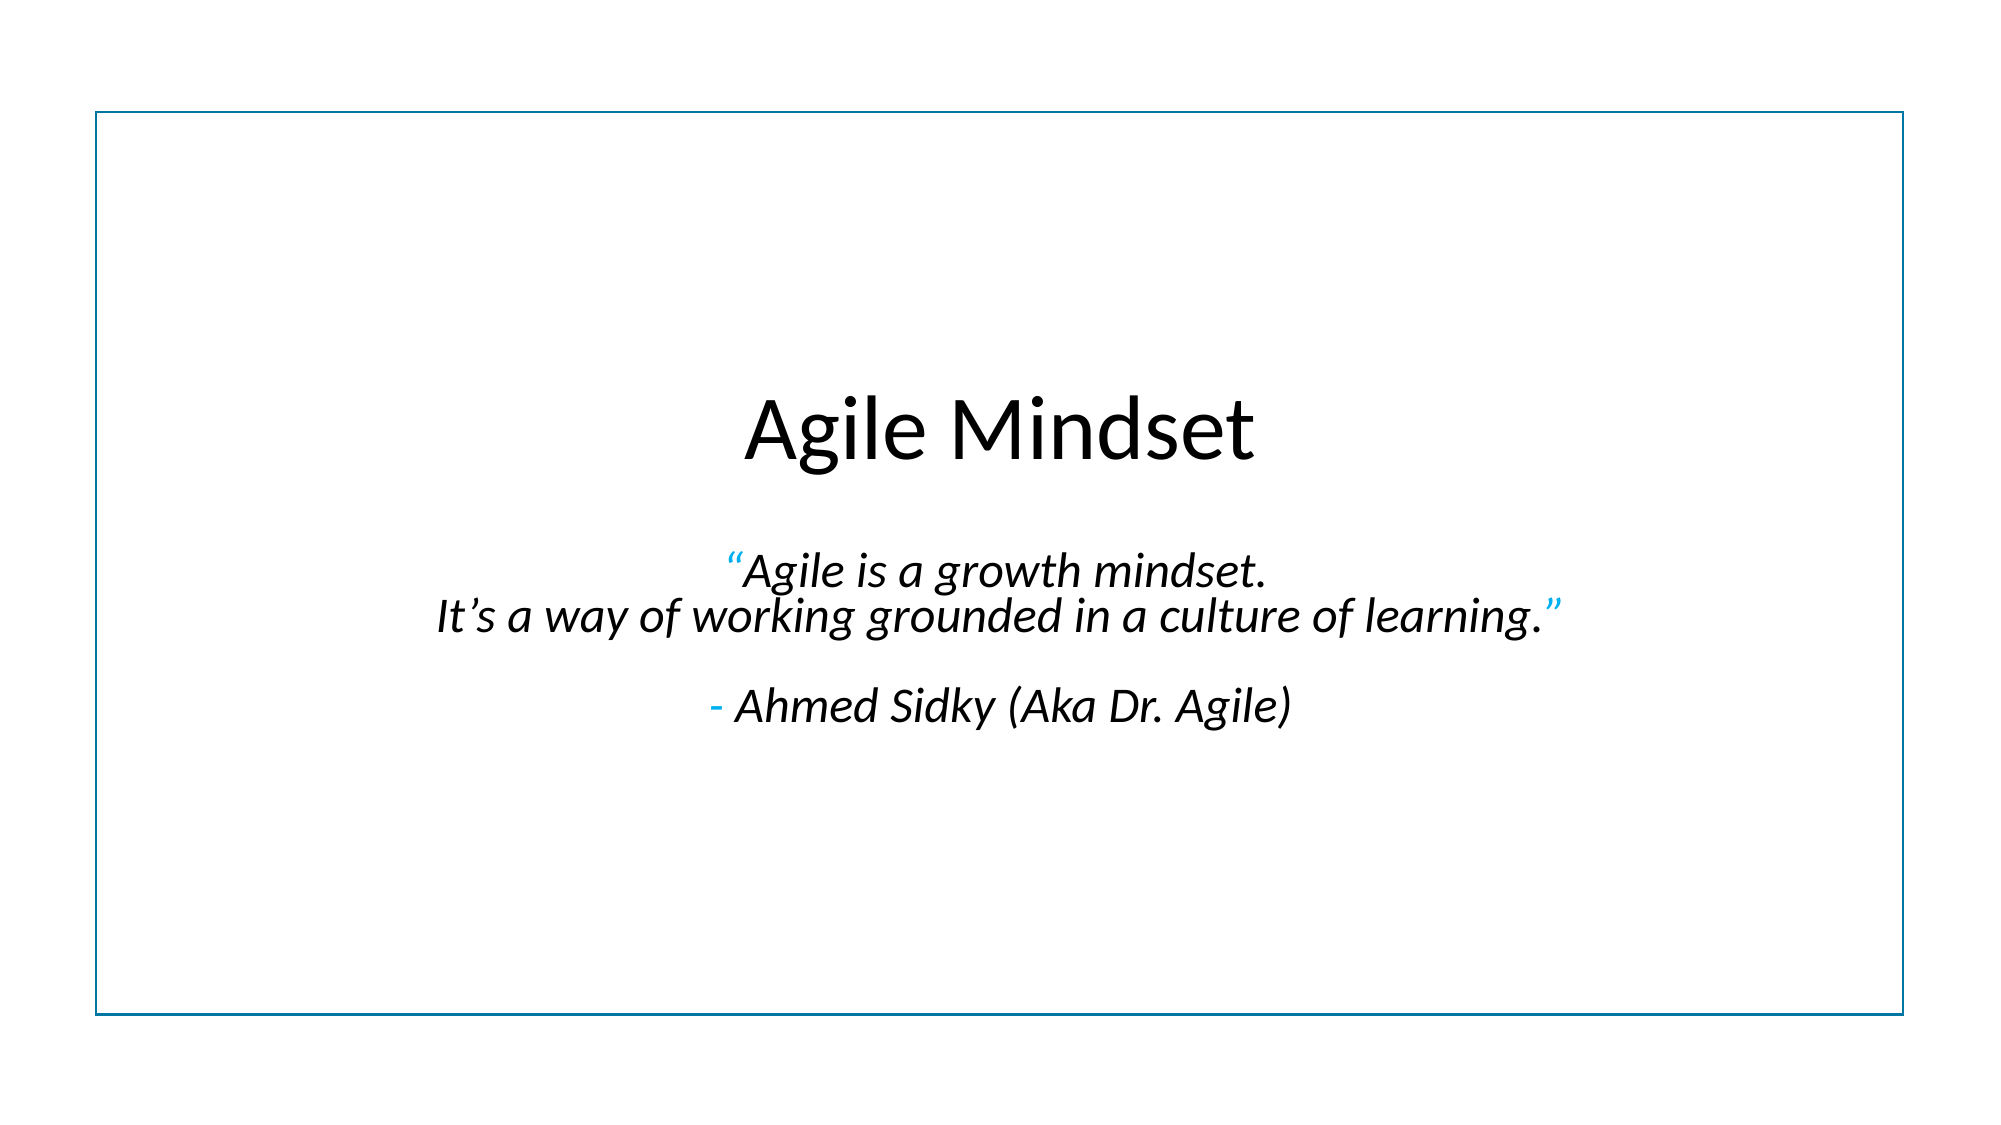

# Agile Mindset “Agile is a growth mindset. It’s a way of working grounded in a culture of learning.” - Ahmed Sidky (Aka Dr. Agile)